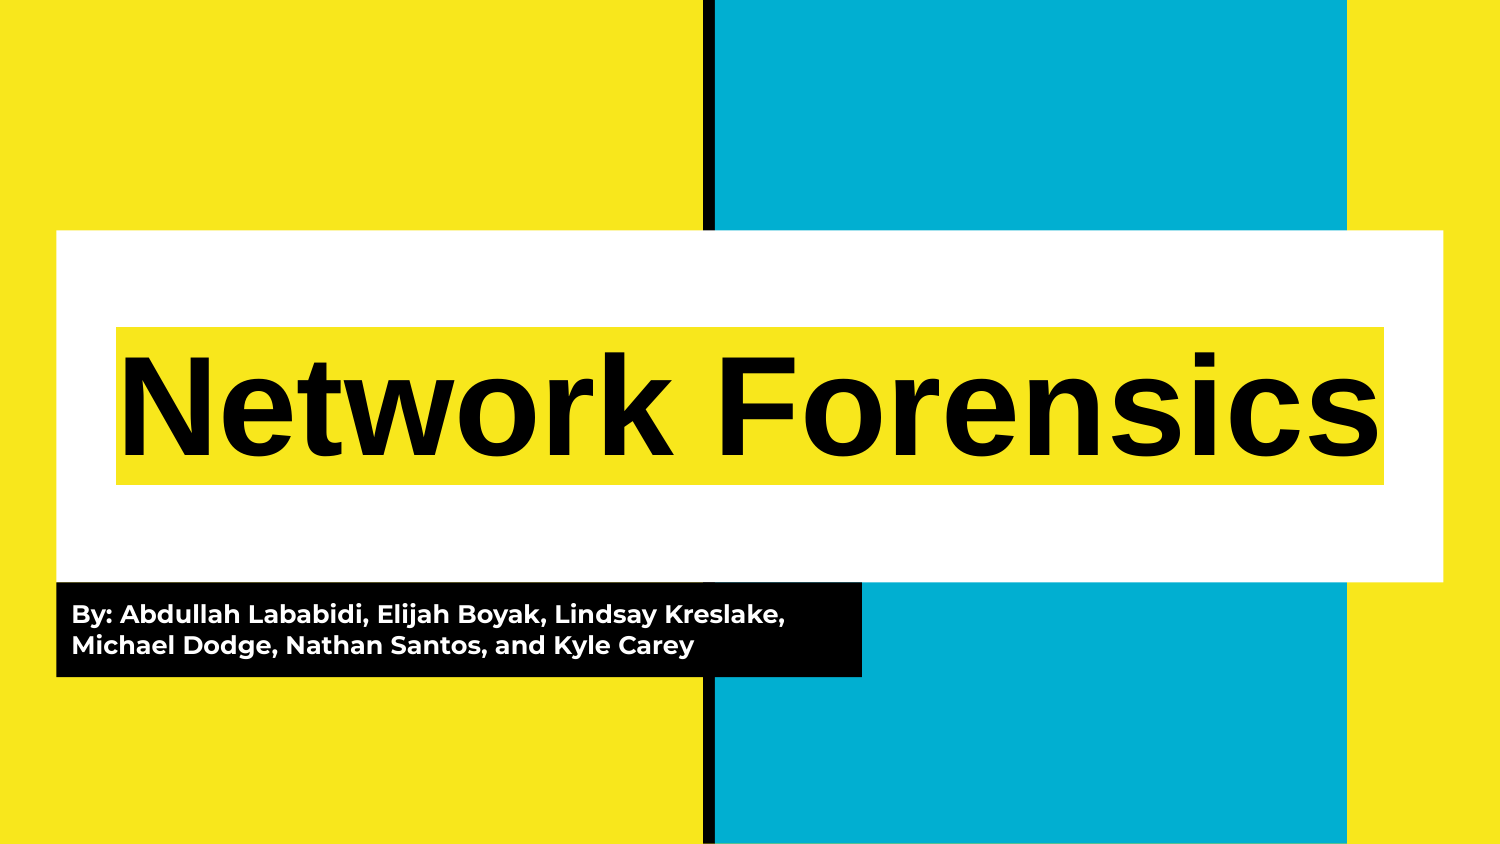

# Network Forensics
By: Abdullah Lababidi, Elijah Boyak, Lindsay Kreslake, Michael Dodge, Nathan Santos, and Kyle Carey